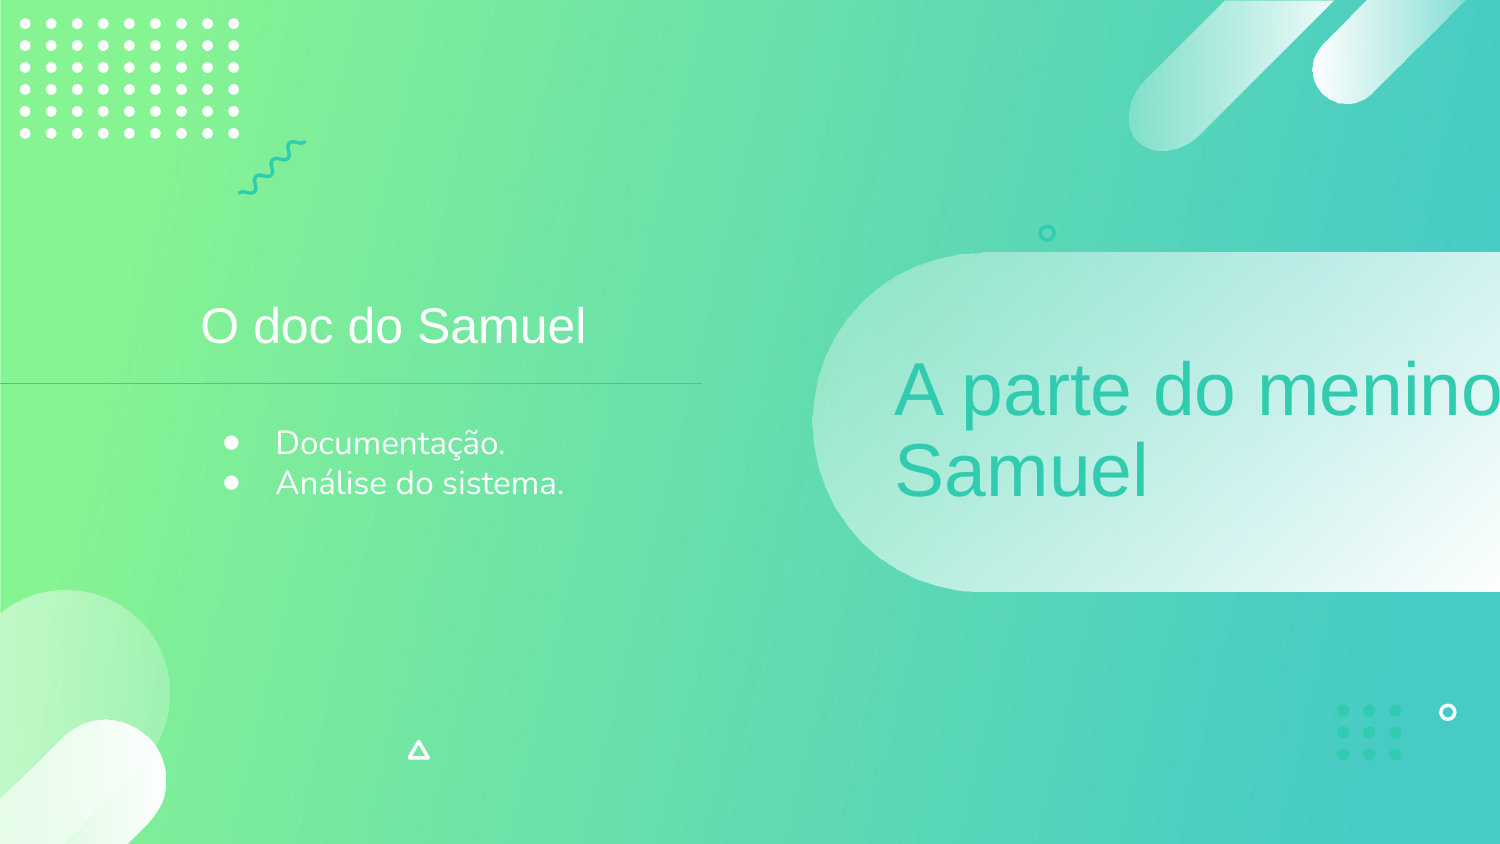

O doc do Samuel
A parte do menino Samuel
Documentação.
Análise do sistema.